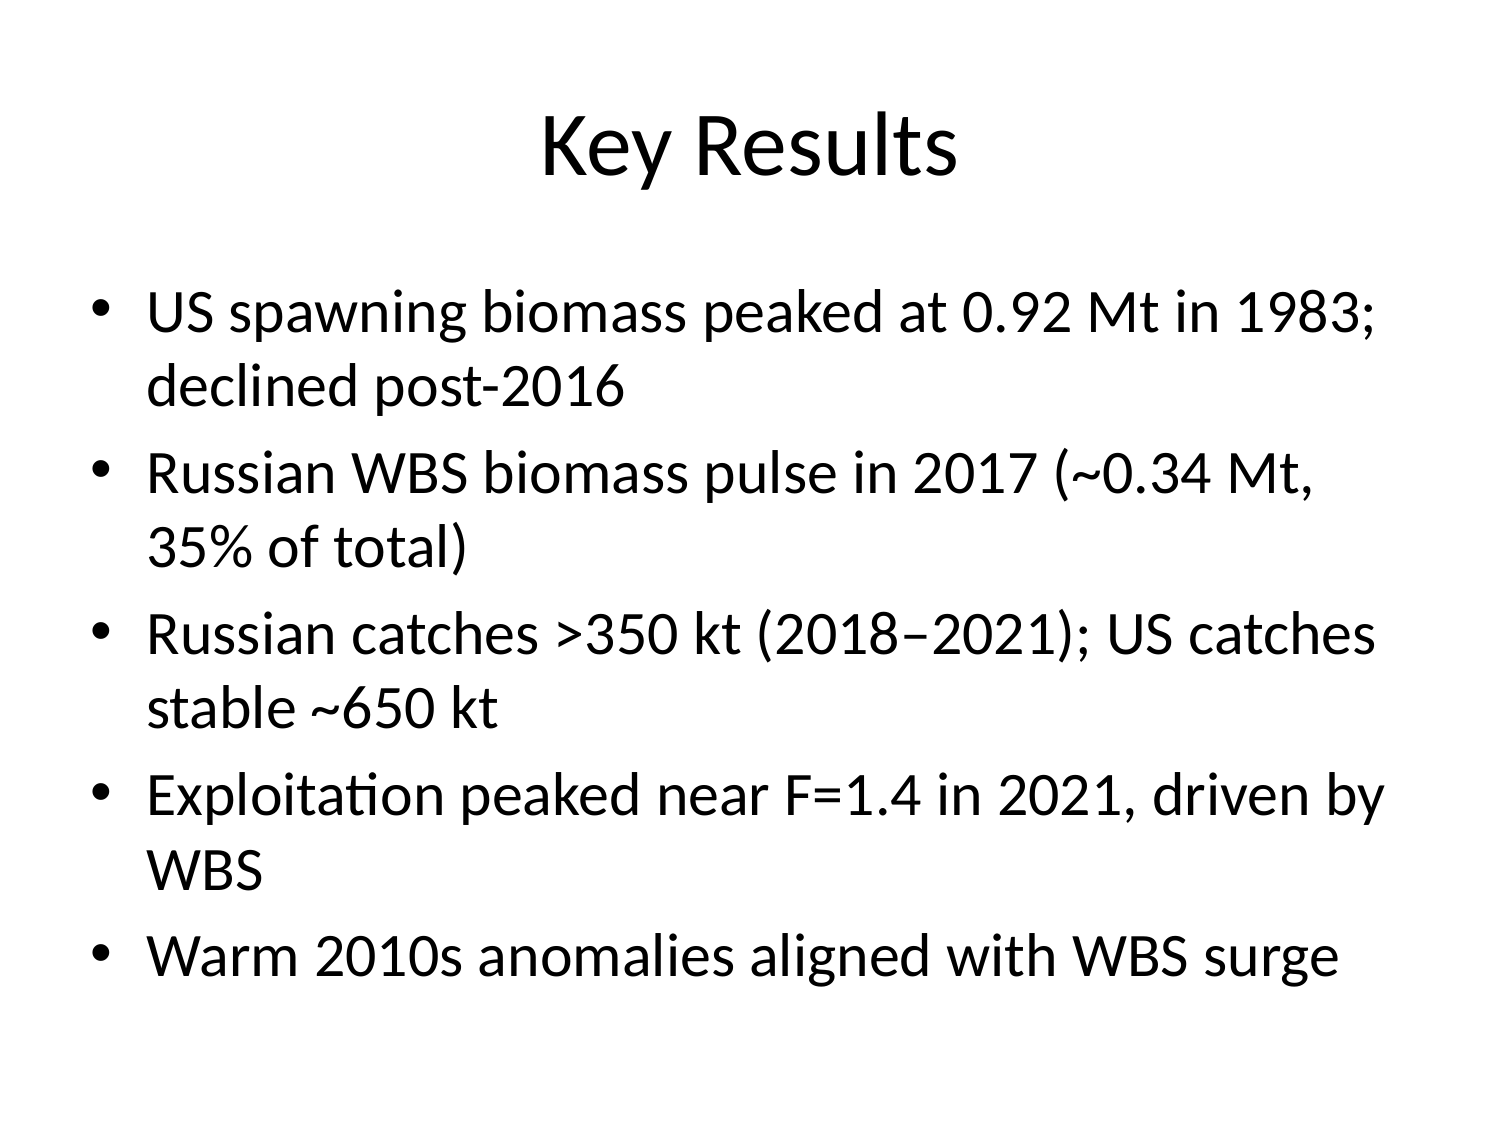

# Key Results
US spawning biomass peaked at 0.92 Mt in 1983; declined post-2016
Russian WBS biomass pulse in 2017 (~0.34 Mt, 35% of total)
Russian catches >350 kt (2018–2021); US catches stable ~650 kt
Exploitation peaked near F=1.4 in 2021, driven by WBS
Warm 2010s anomalies aligned with WBS surge